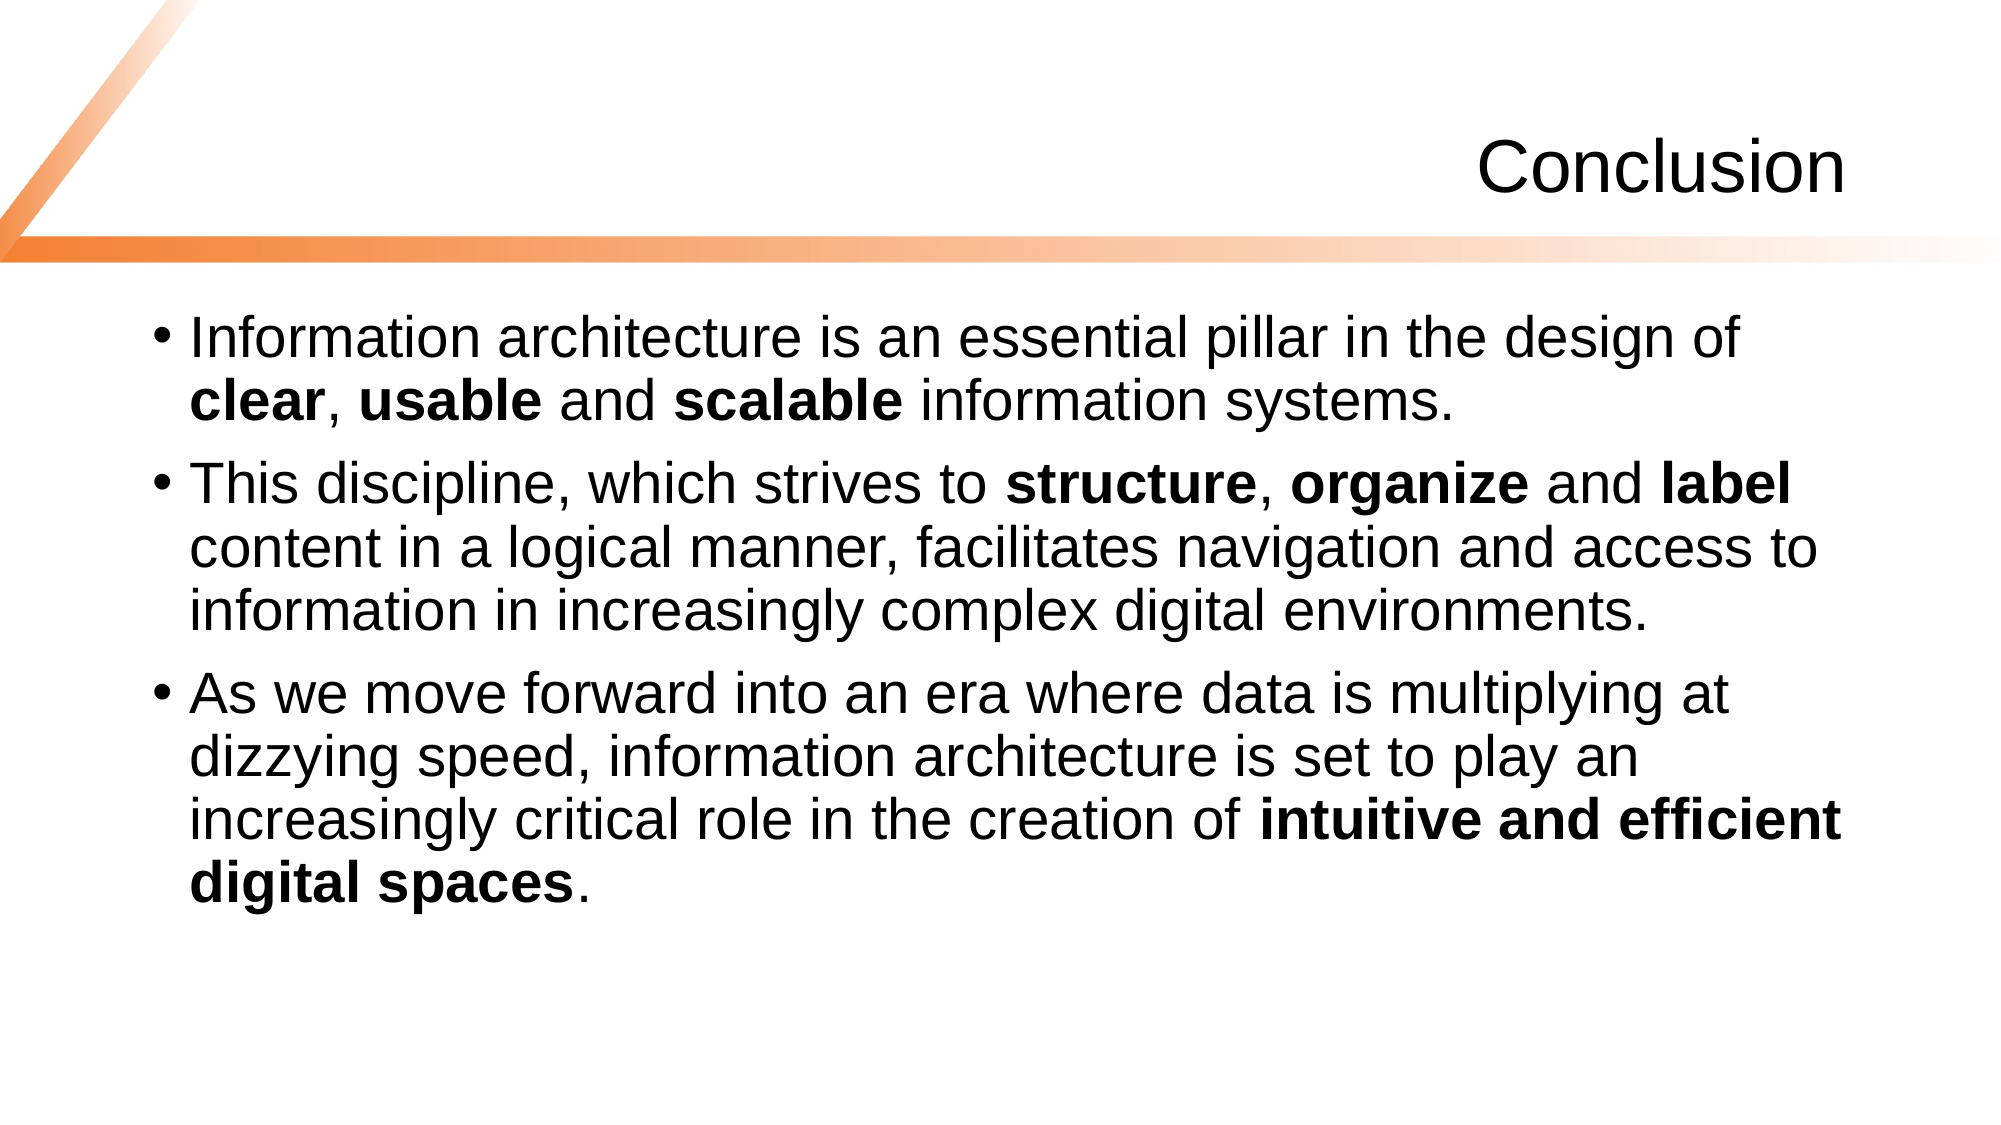

# Conclusion
Information architecture is an essential pillar in the design of clear, usable and scalable information systems.
This discipline, which strives to structure, organize and label content in a logical manner, facilitates navigation and access to information in increasingly complex digital environments.
As we move forward into an era where data is multiplying at dizzying speed, information architecture is set to play an increasingly critical role in the creation of intuitive and efficient digital spaces.